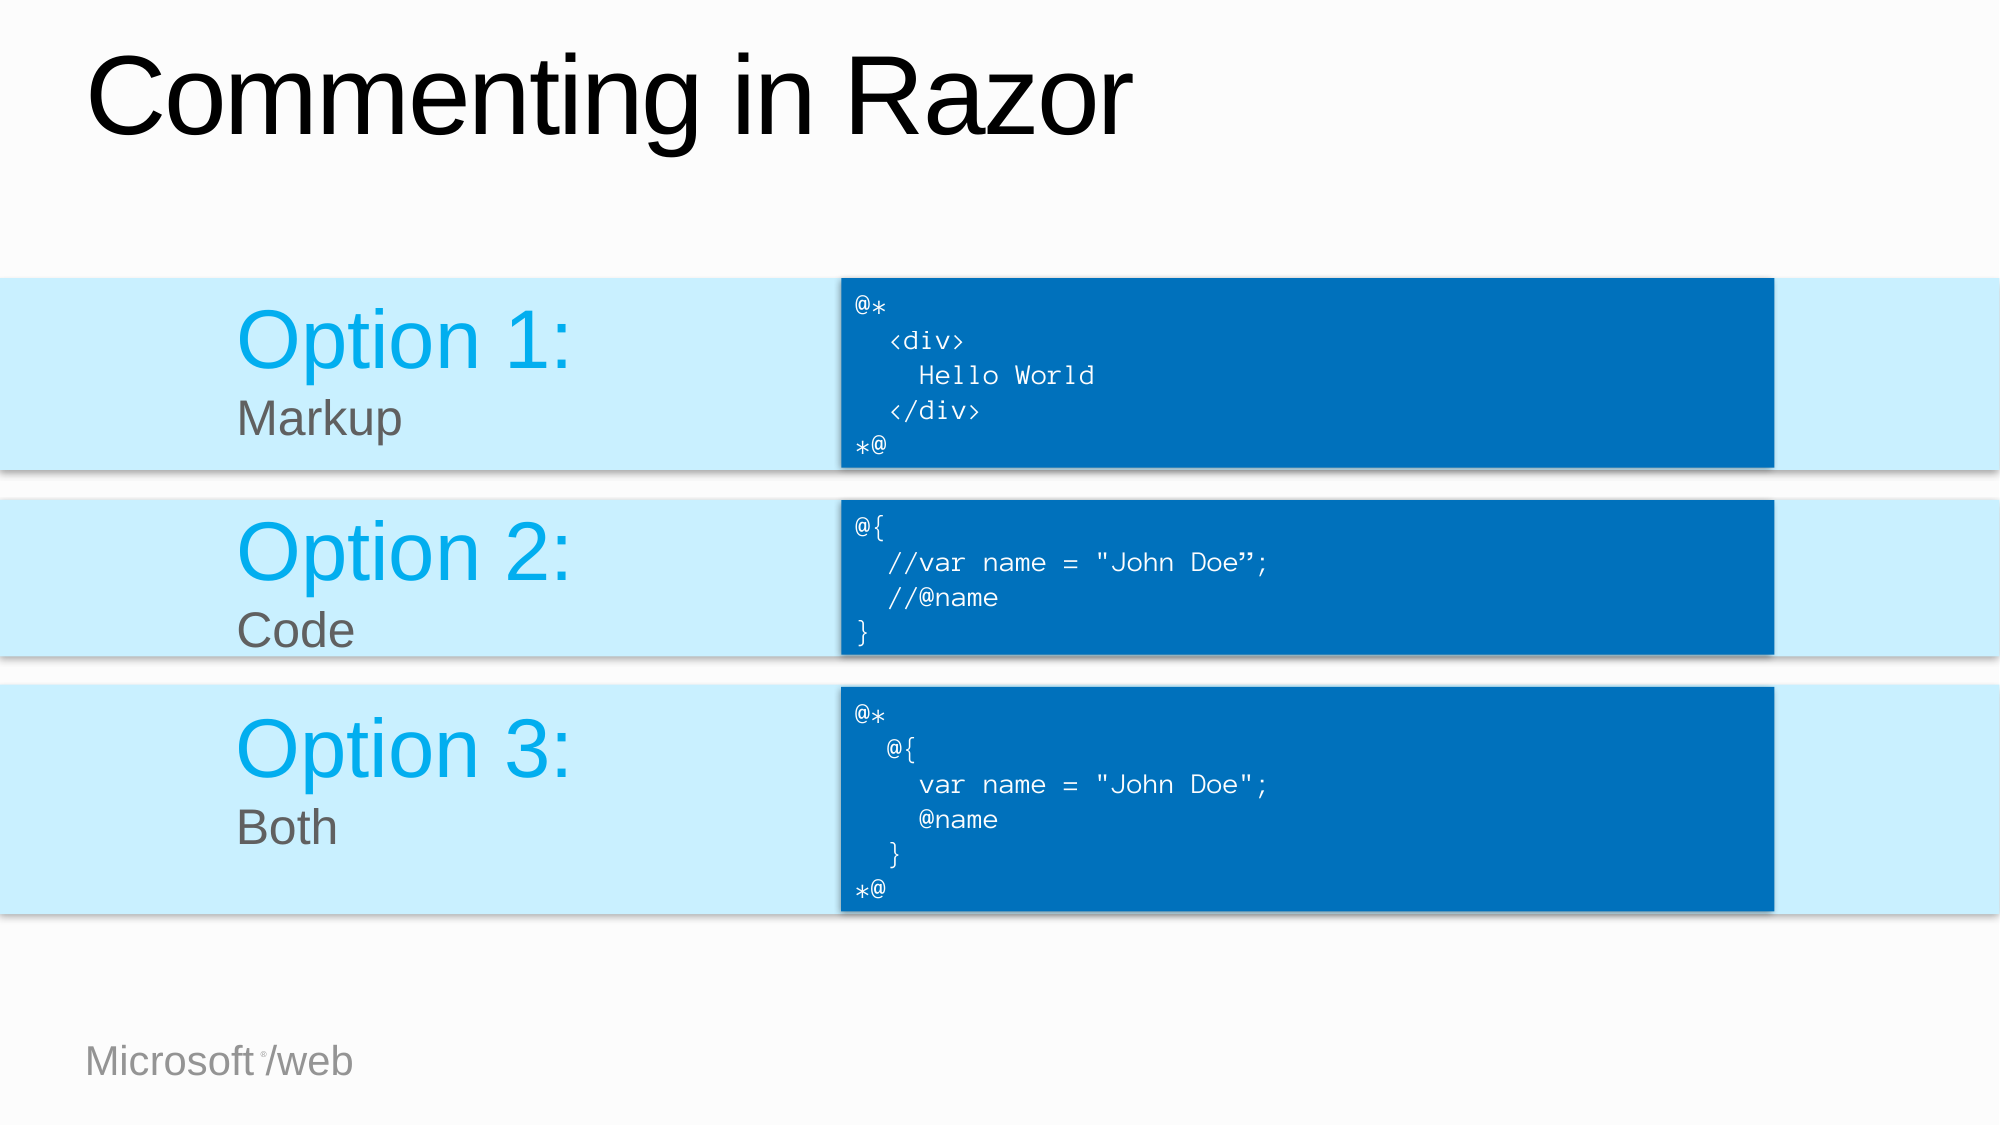

# Commenting in Razor

Option 1:
Markup
@*
  <div>
    Hello World
  </div>
*@
Option 2:
Code

@{
  //var name = "John Doe”;
  //@name
}

Option 3:
Both
@*
  @{
    var name = "John Doe";
    @name
  }
*@